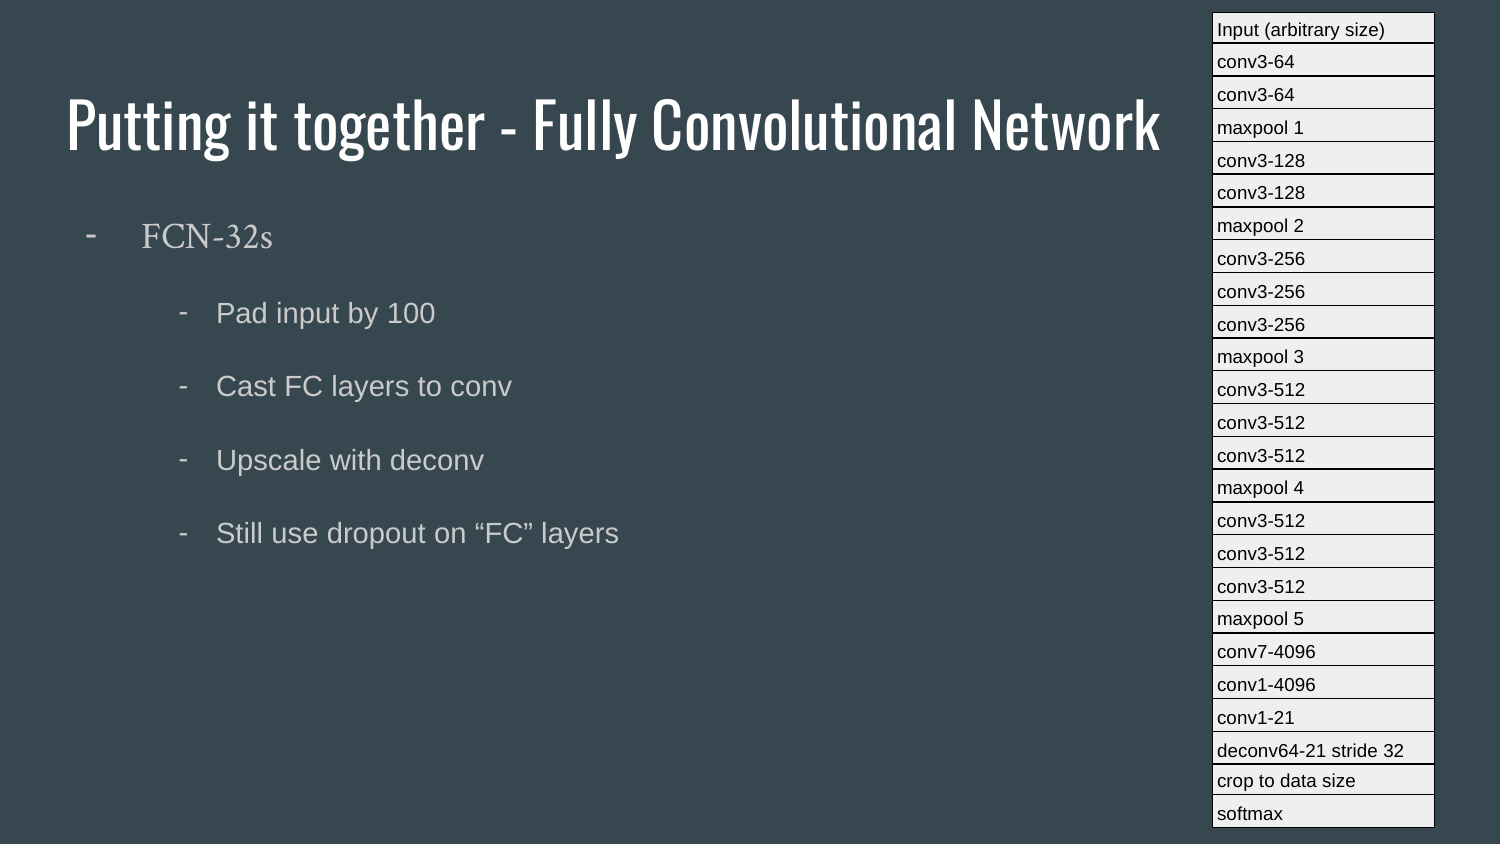

| Input (arbitrary size) |
| --- |
| conv3-64 |
| conv3-64 |
| maxpool 1 |
| conv3-128 |
| conv3-128 |
| maxpool 2 |
| conv3-256 |
| conv3-256 |
| conv3-256 |
| maxpool 3 |
| conv3-512 |
| conv3-512 |
| conv3-512 |
| maxpool 4 |
| conv3-512 |
| conv3-512 |
| conv3-512 |
| maxpool 5 |
| conv7-4096 |
| conv1-4096 |
| conv1-21 |
| deconv64-21 stride 32 |
| crop to data size |
| softmax |
# Putting it together - Fully Convolutional Network
FCN-32s
Pad input by 100
Cast FC layers to conv
Upscale with deconv
Still use dropout on “FC” layers